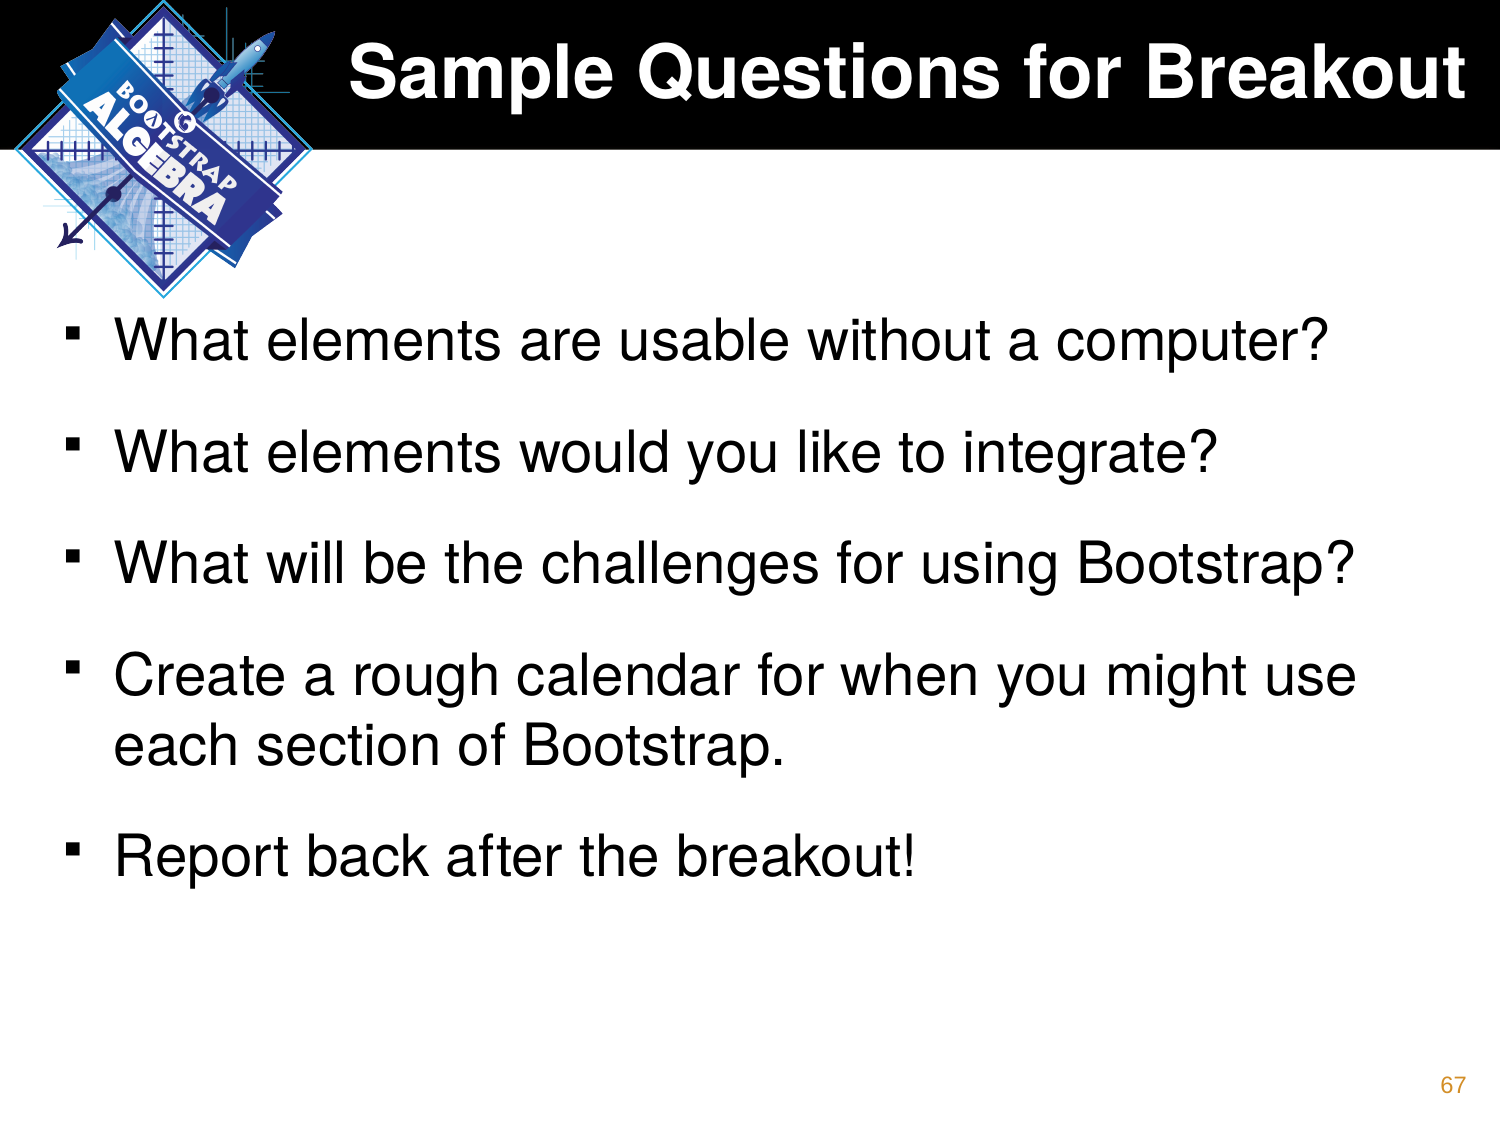

# Sample Questions for Breakout
What elements are usable without a computer?
What elements would you like to integrate?
What will be the challenges for using Bootstrap?
Create a rough calendar for when you might use each section of Bootstrap.
Report back after the breakout!
67